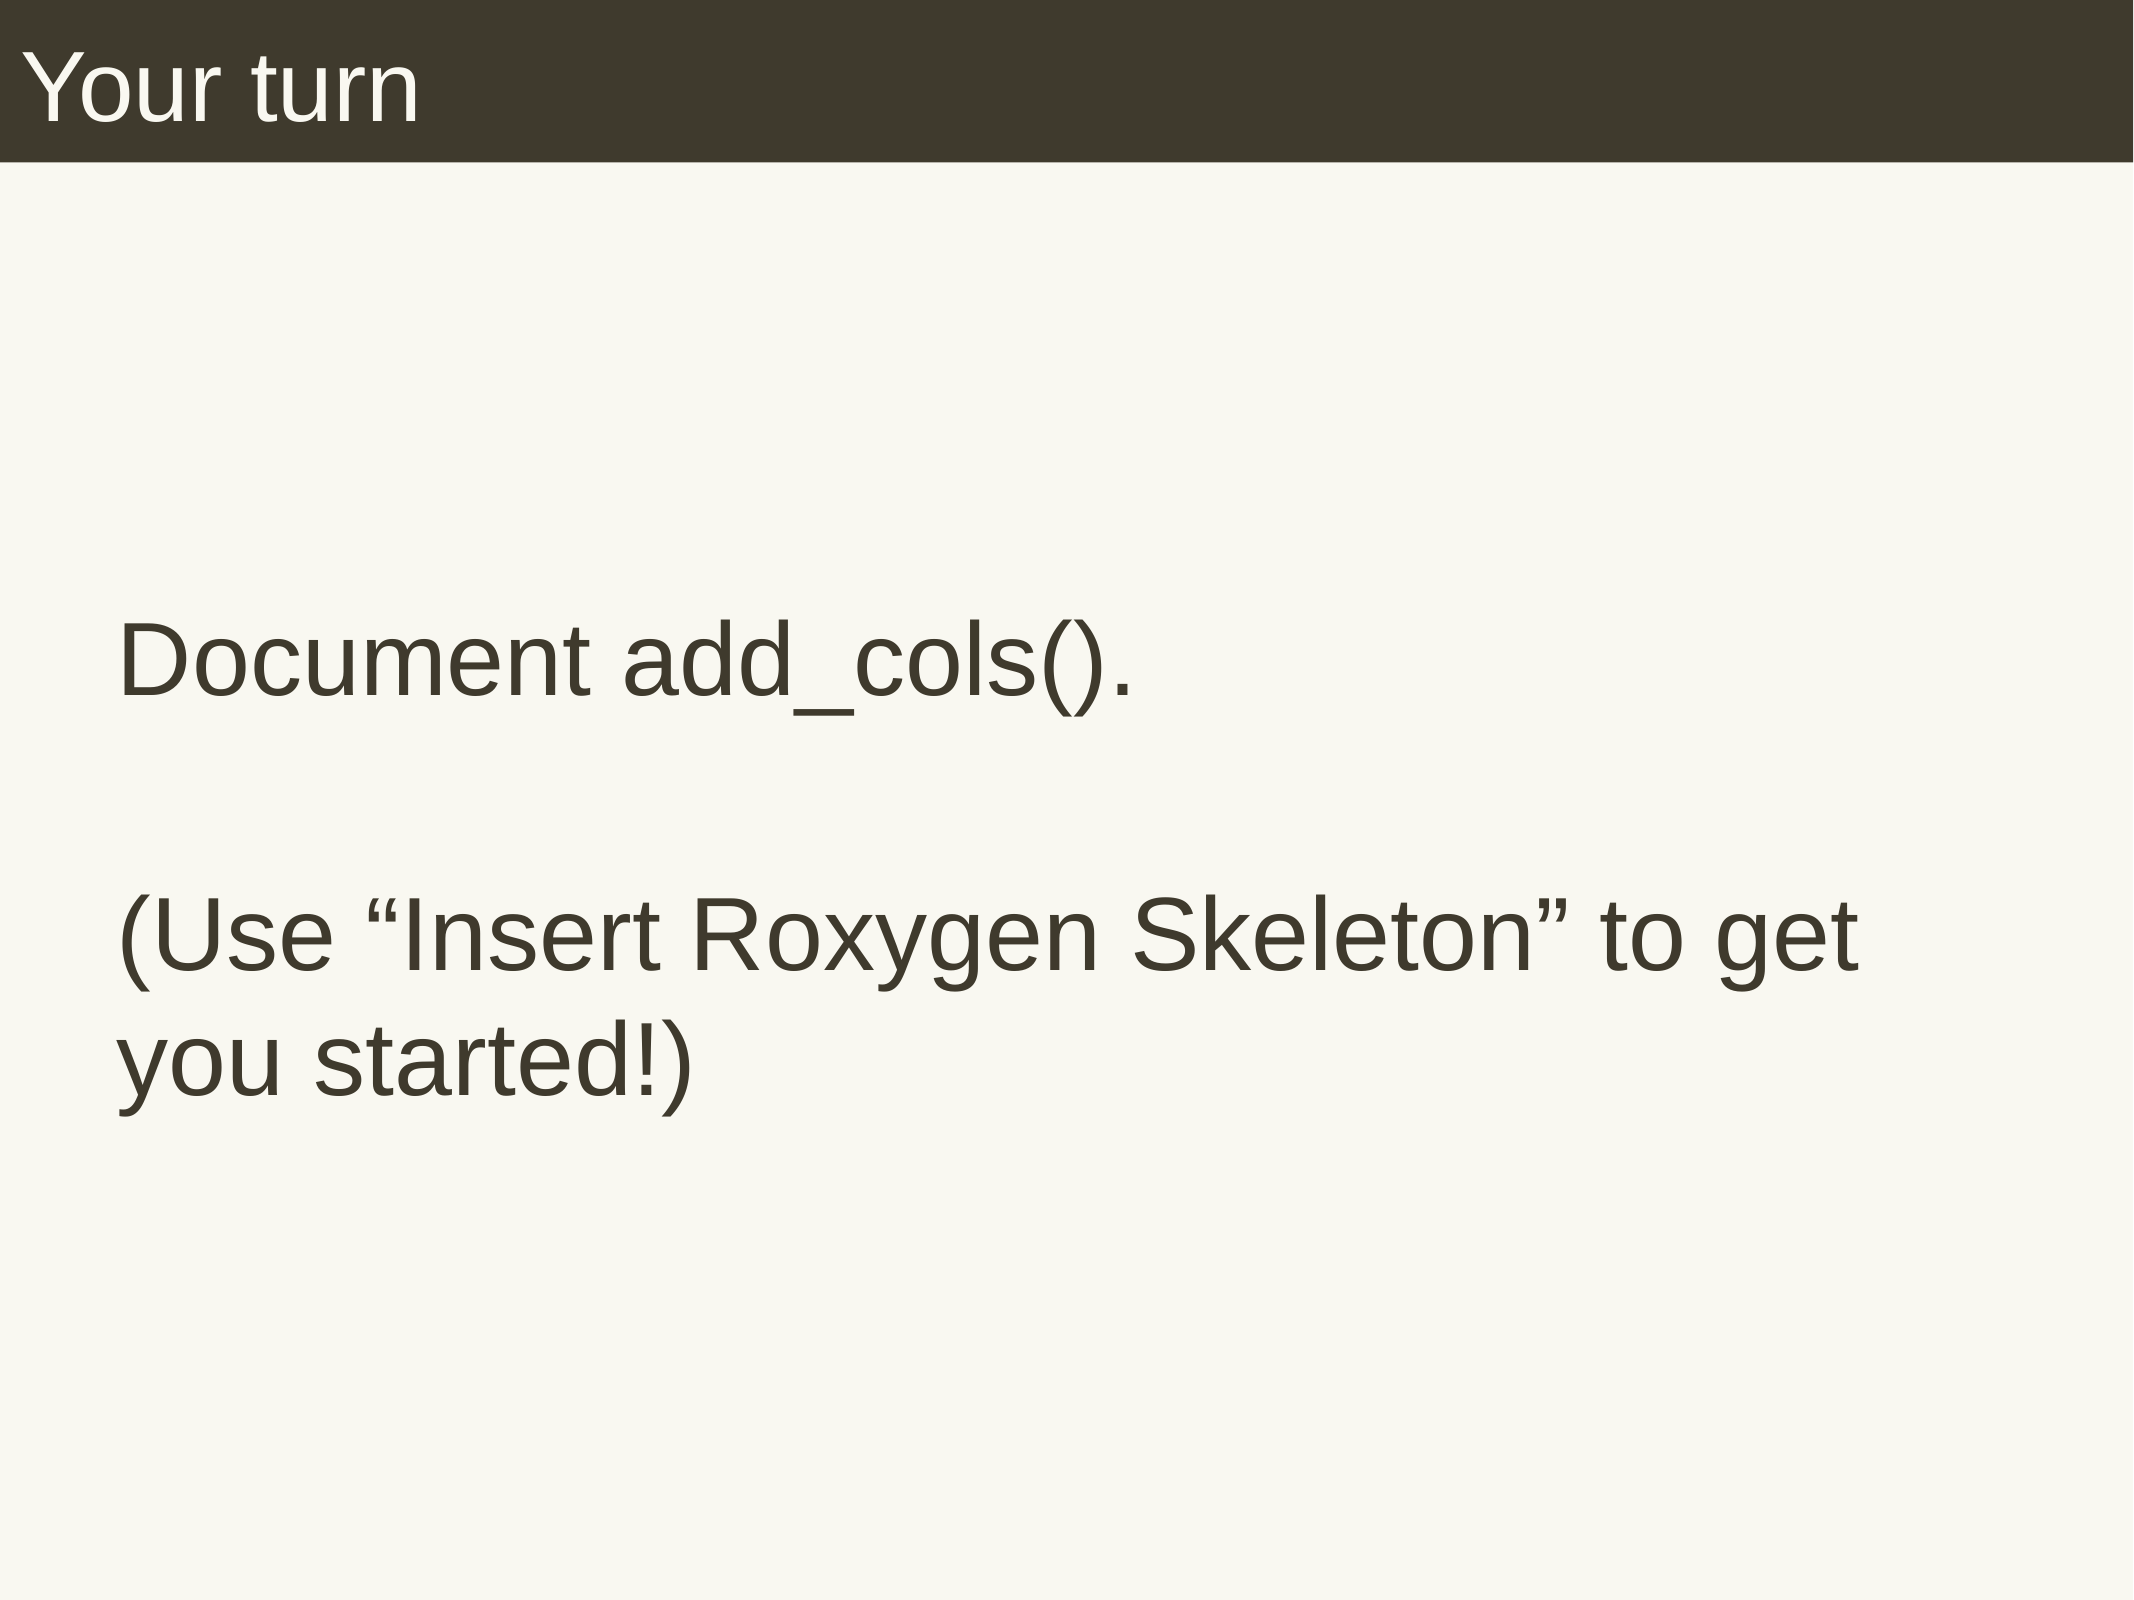

# Your turn
Document add_cols().

(Use “Insert Roxygen Skeleton” to get you started!)